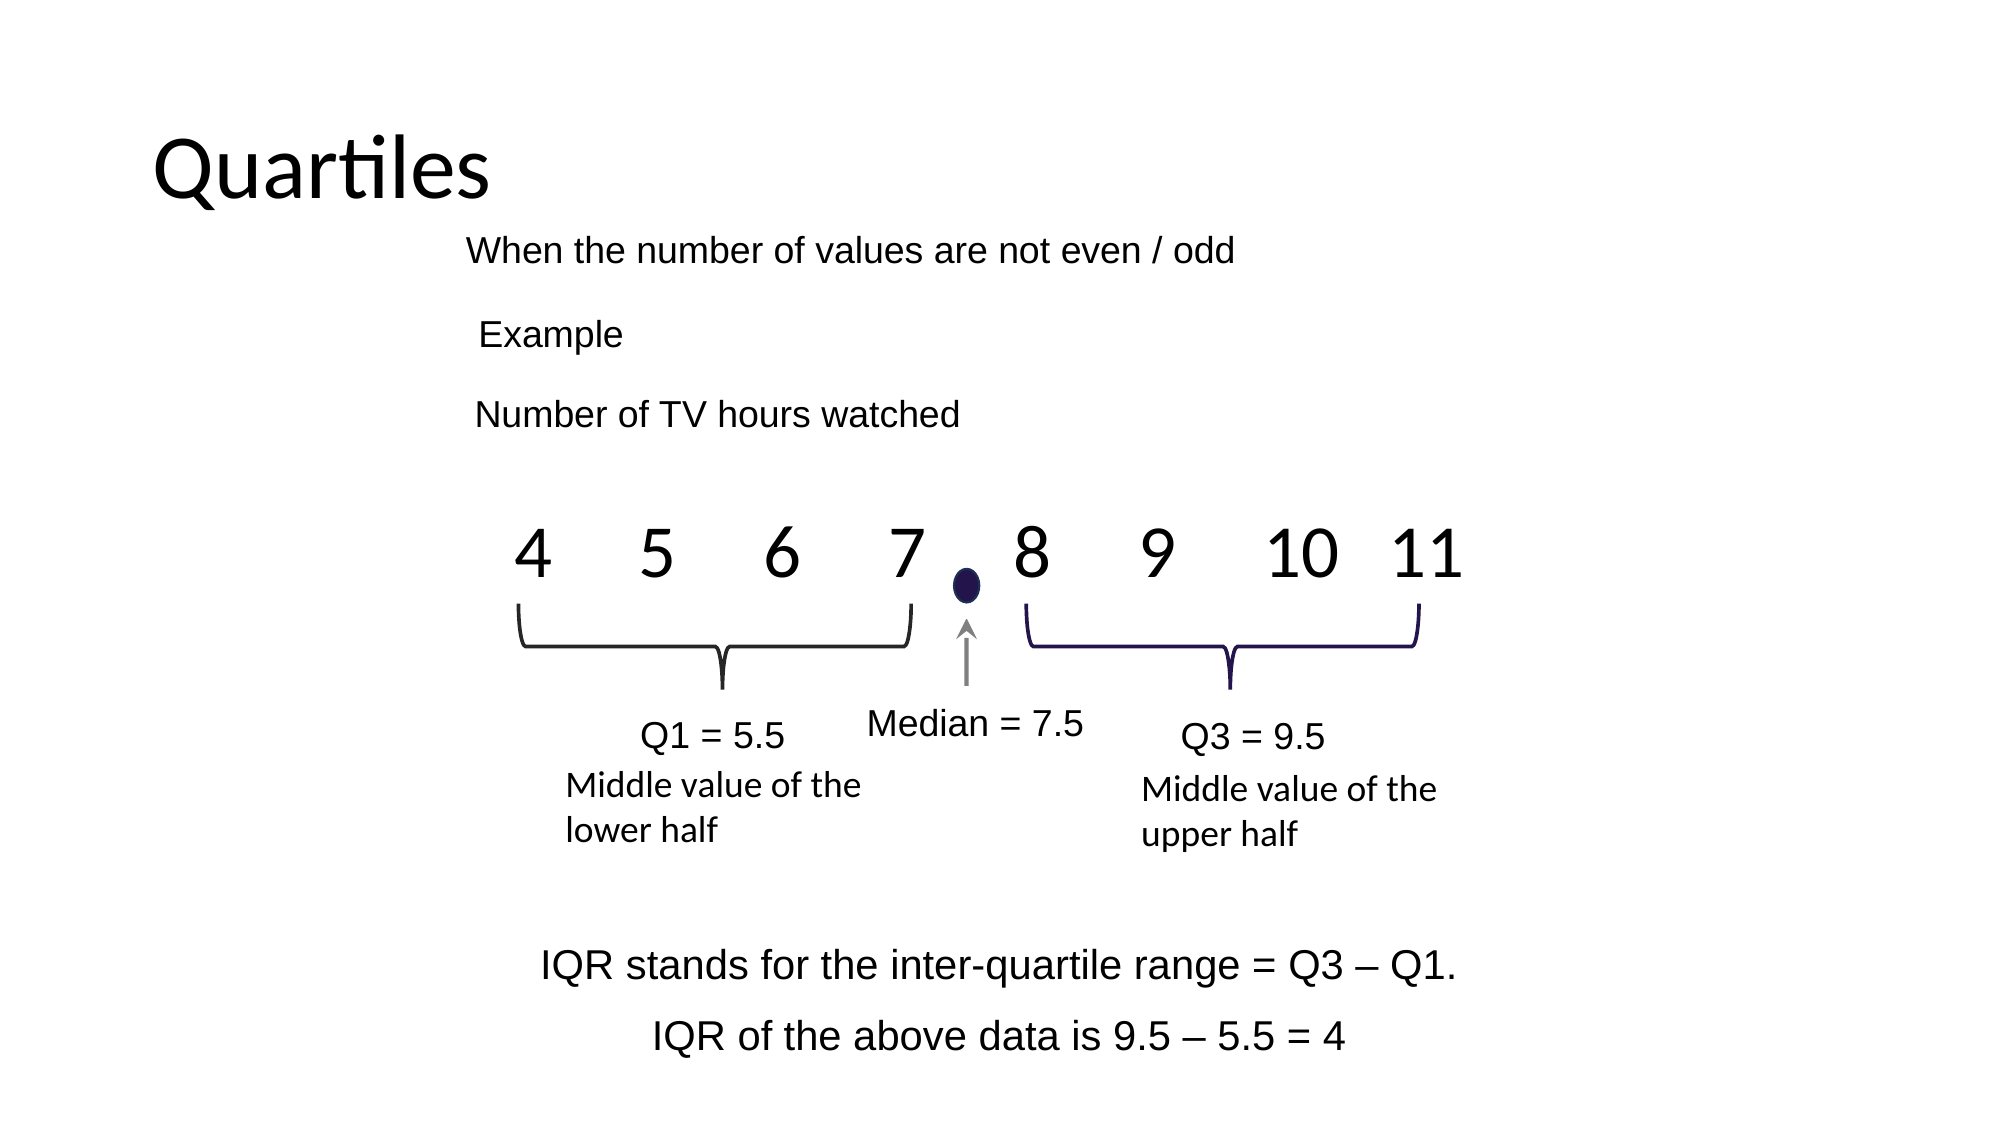

# Quartiles
When the number of values are not even / odd
Example
Number of TV hours watched

| 4 | 5 | 6 | 7 | 8 | 9 | 10 | 11 |
| --- | --- | --- | --- | --- | --- | --- | --- |

Median = 7.5
Q1 = 5.5
Q3 = 9.5
Middle value of the lower half
Middle value of the upper half
IQR stands for the inter-quartile range = Q3 – Q1.
IQR of the above data is 9.5 – 5.5 = 4